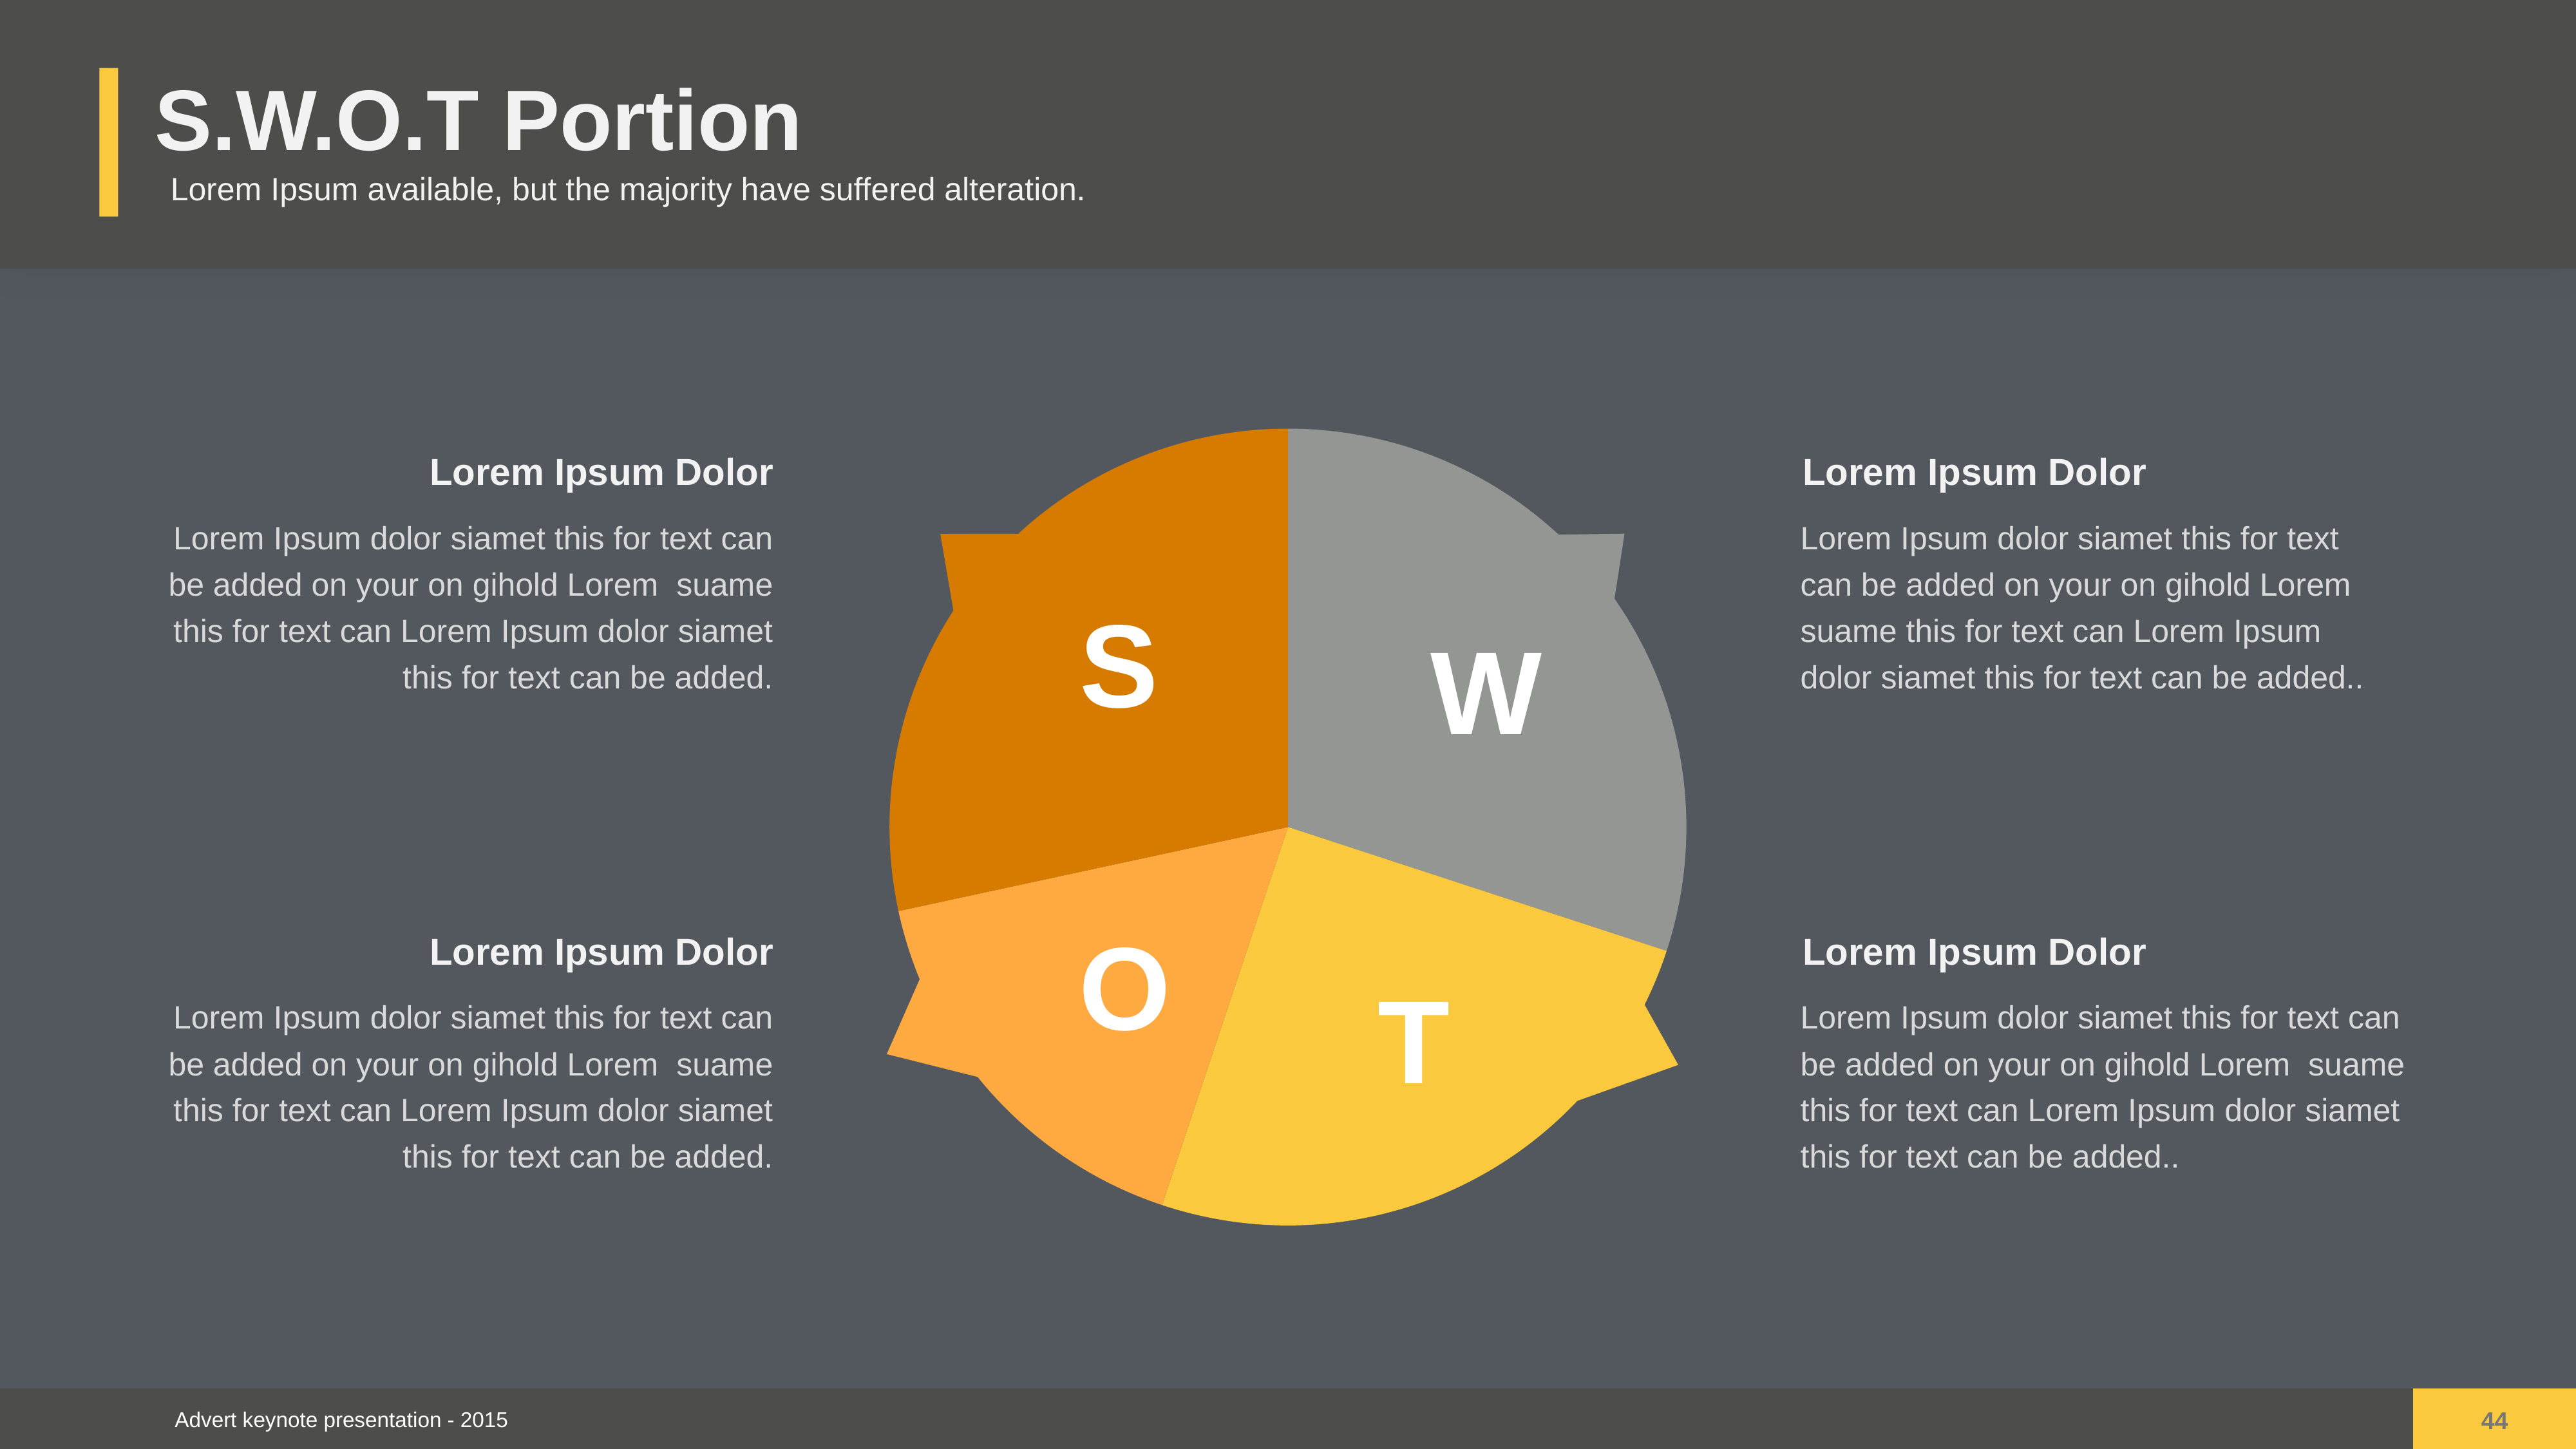

S.W.O.T Portion
Lorem Ipsum available, but the majority have suffered alteration.

### Chart:

| Category | Region 1 |
|---|---|
| April | 91.0 |
| May | 76.0 |
| June | 50.0 |
| July | 86.0 |
Lorem Ipsum Dolor
Lorem Ipsum Dolor
Lorem Ipsum dolor siamet this for text can be added on your on gihold Lorem  suame this for text can Lorem Ipsum dolor siamet this for text can be added.
Lorem Ipsum dolor siamet this for text can be added on your on gihold Lorem  suame this for text can Lorem Ipsum dolor siamet this for text can be added..

S
W
O
Lorem Ipsum Dolor
Lorem Ipsum Dolor
T
Lorem Ipsum dolor siamet this for text can be added on your on gihold Lorem  suame this for text can Lorem Ipsum dolor siamet this for text can be added.
Lorem Ipsum dolor siamet this for text can be added on your on gihold Lorem  suame this for text can Lorem Ipsum dolor siamet this for text can be added..

44